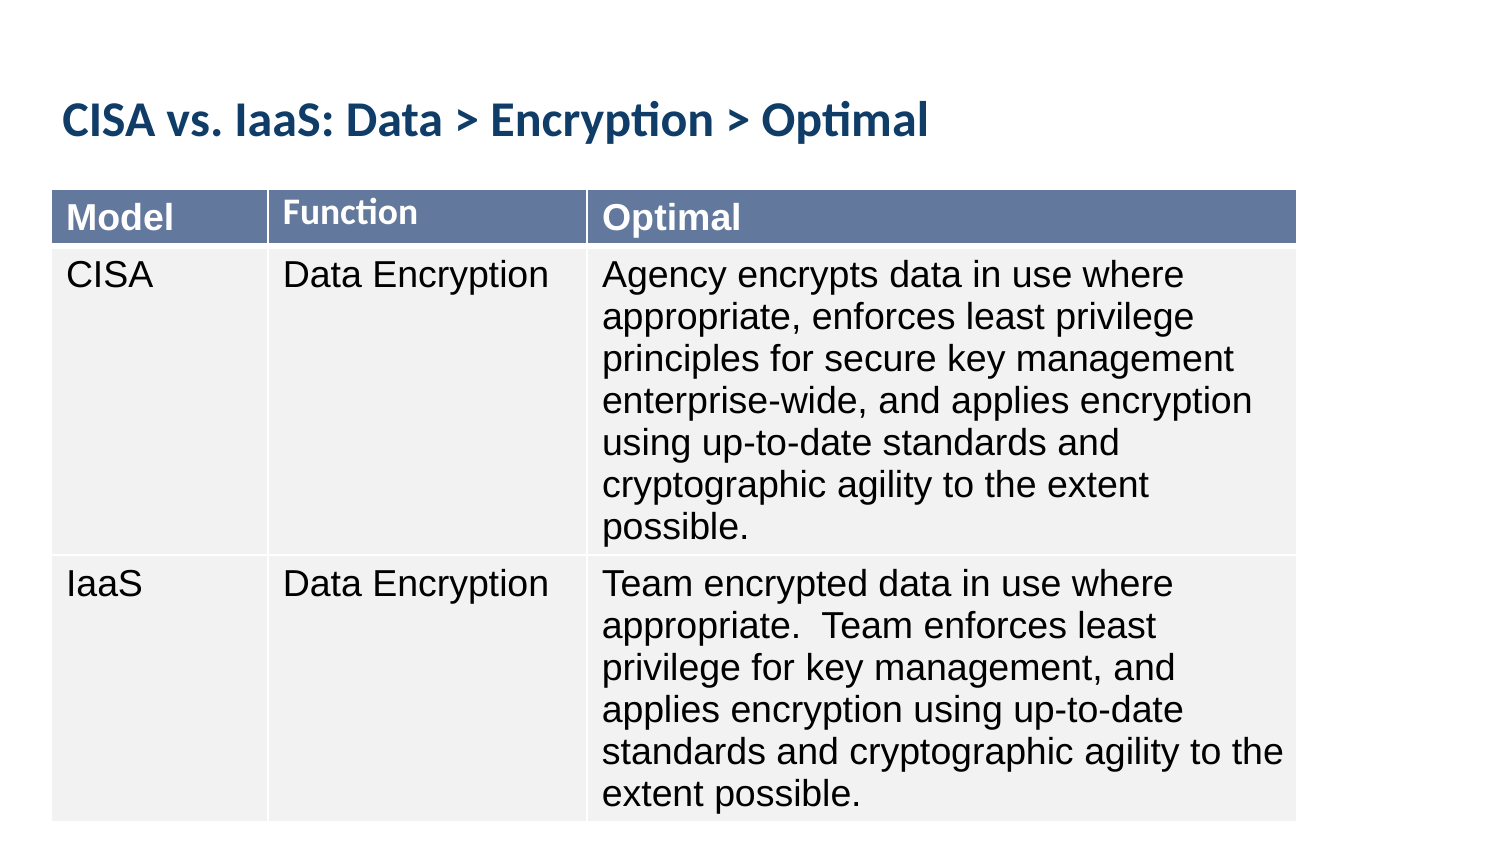

# CISA vs. IaaS: Data > Encryption > Optimal
| Model | Function | Optimal |
| --- | --- | --- |
| CISA | Data Encryption | Agency encrypts data in use where appropriate, enforces least privilege principles for secure key management enterprise-wide, and applies encryption using up-to-date standards and cryptographic agility to the extent possible. |
| IaaS | Data Encryption | Team encrypted data in use where appropriate. Team enforces least privilege for key management, and applies encryption using up-to-date standards and cryptographic agility to the extent possible. |